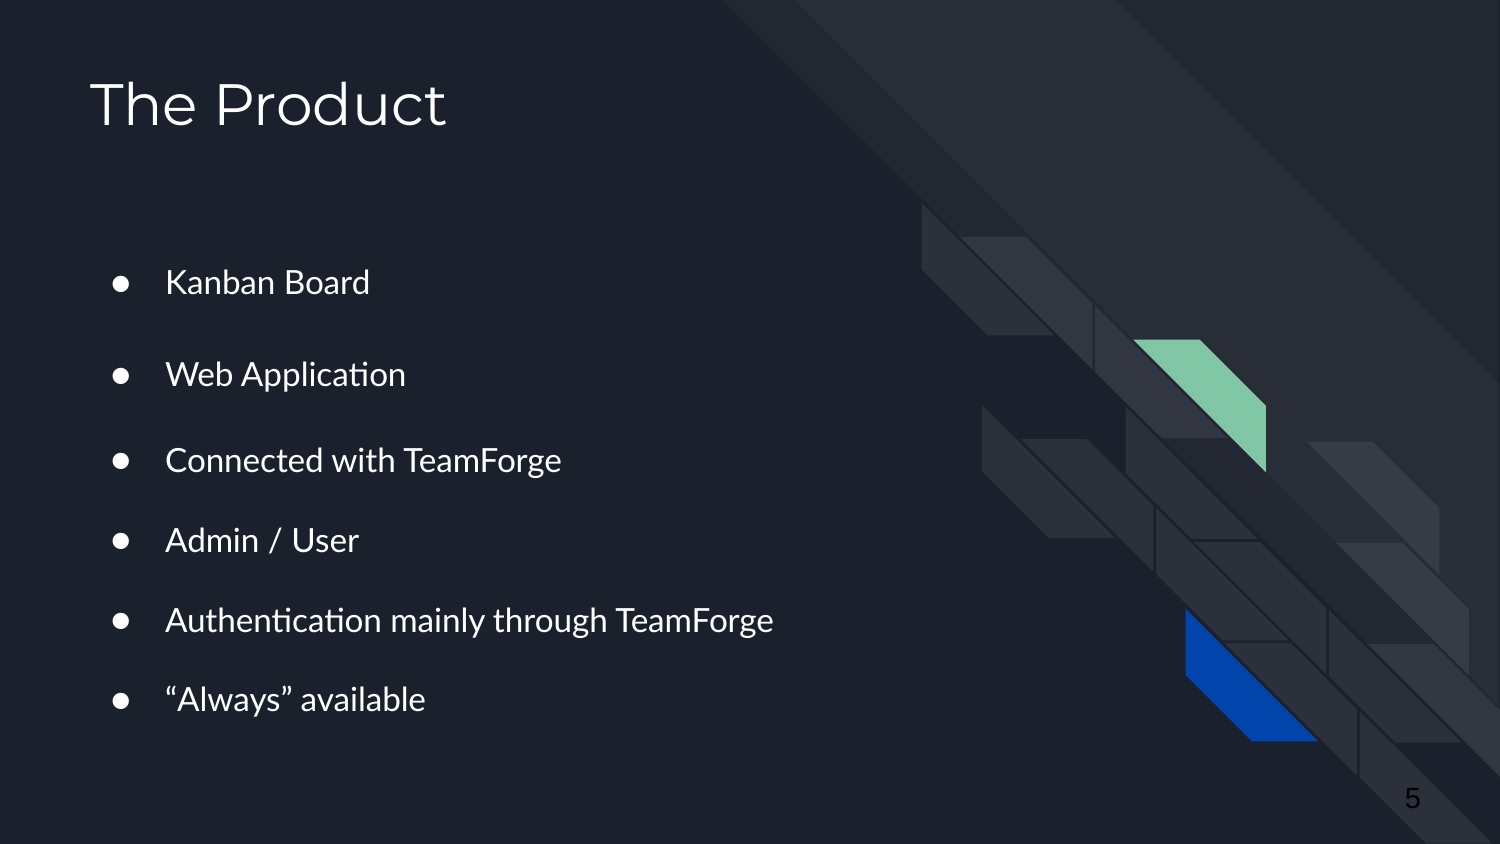

# The Product

Kanban Board
Web Application
Connected with TeamForge
Admin / User
Authentication mainly through TeamForge
“Always” available
5